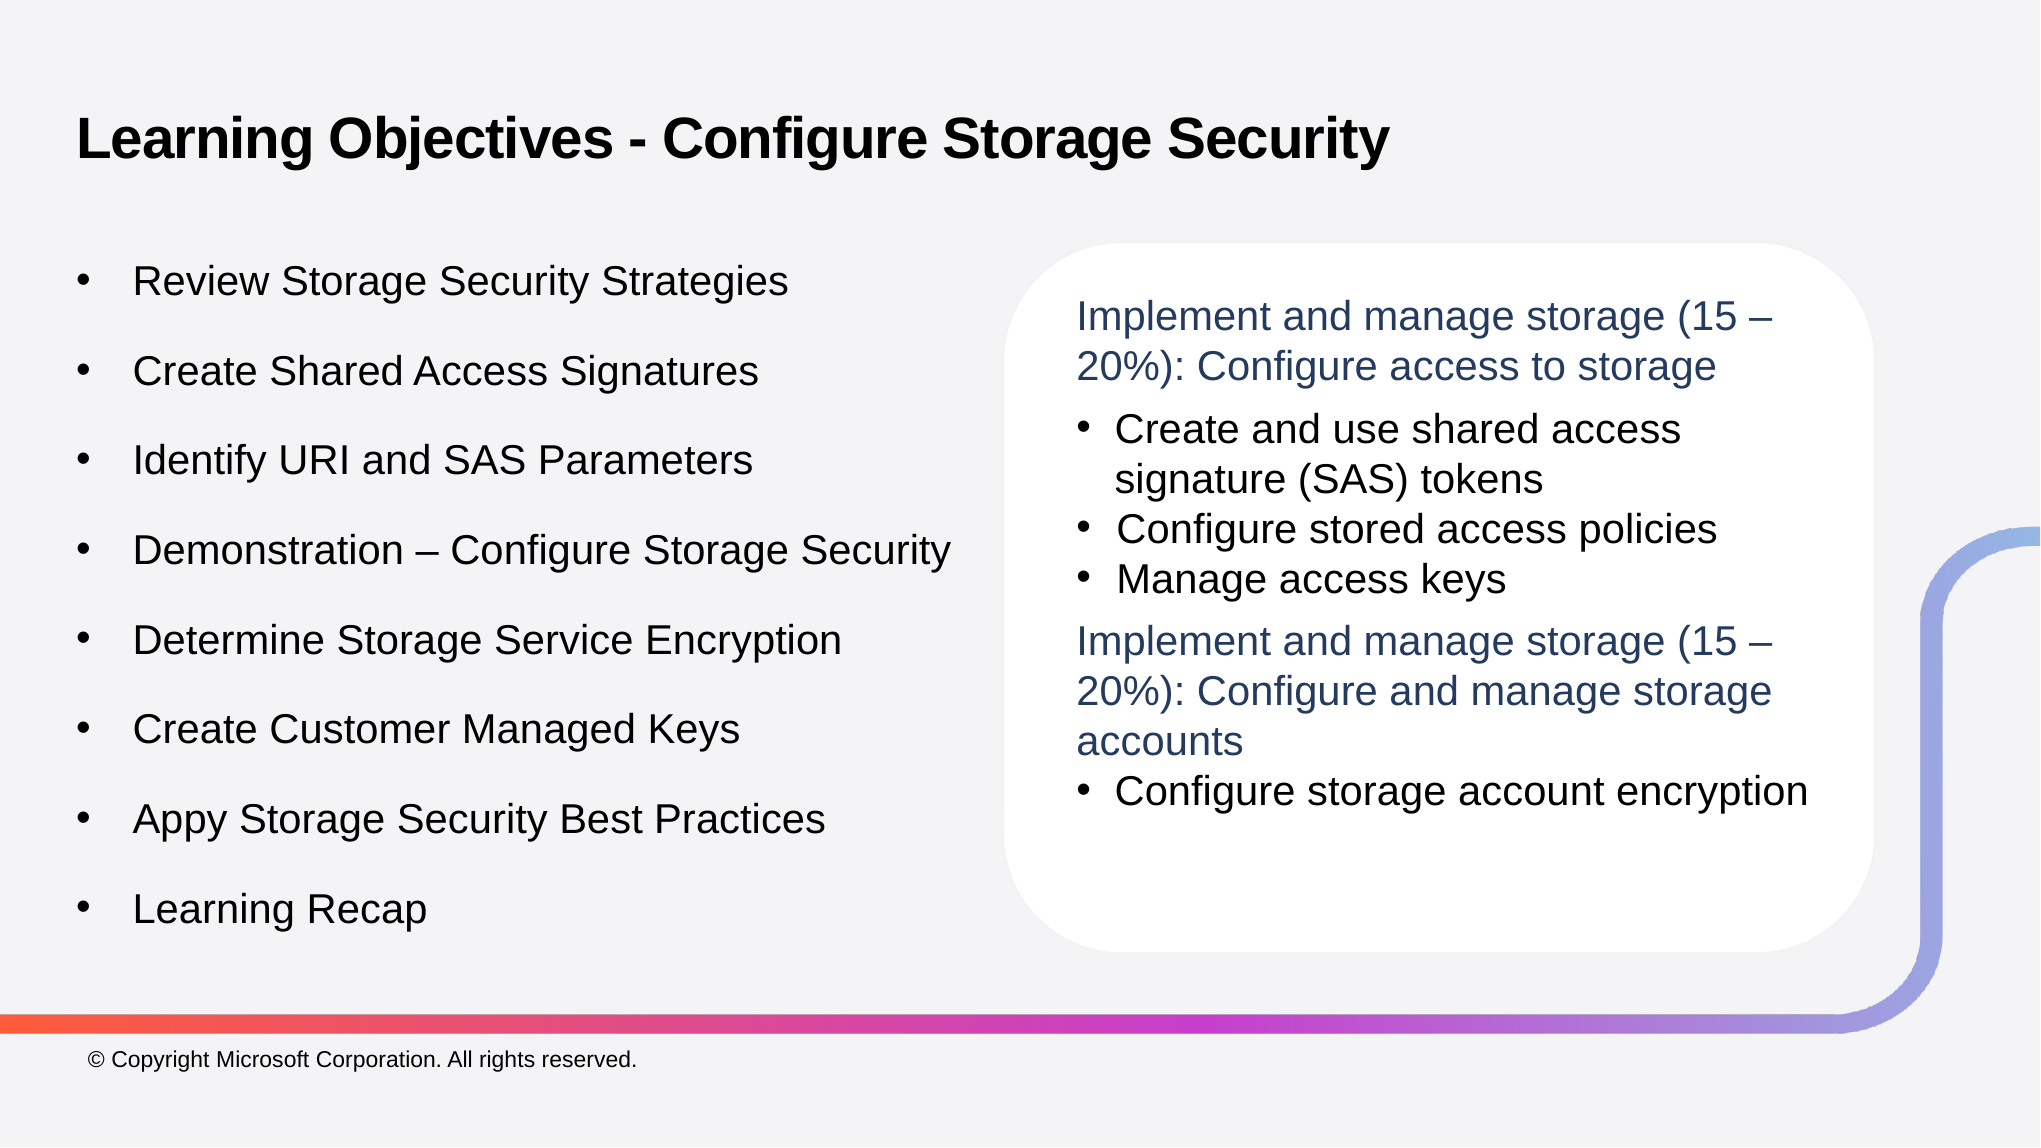

# Learning Objectives - Configure Storage Security
Review Storage Security Strategies
Create Shared Access Signatures
Identify URI and SAS Parameters
Demonstration – Configure Storage Security
Determine Storage Service Encryption
Create Customer Managed Keys
Appy Storage Security Best Practices
Learning Recap
Implement and manage storage (15 –20%): Configure access to storage
Create and use shared access signature (SAS) tokens
 Configure stored access policies
 Manage access keys
Implement and manage storage (15 –20%): Configure and manage storage accounts
Configure storage account encryption